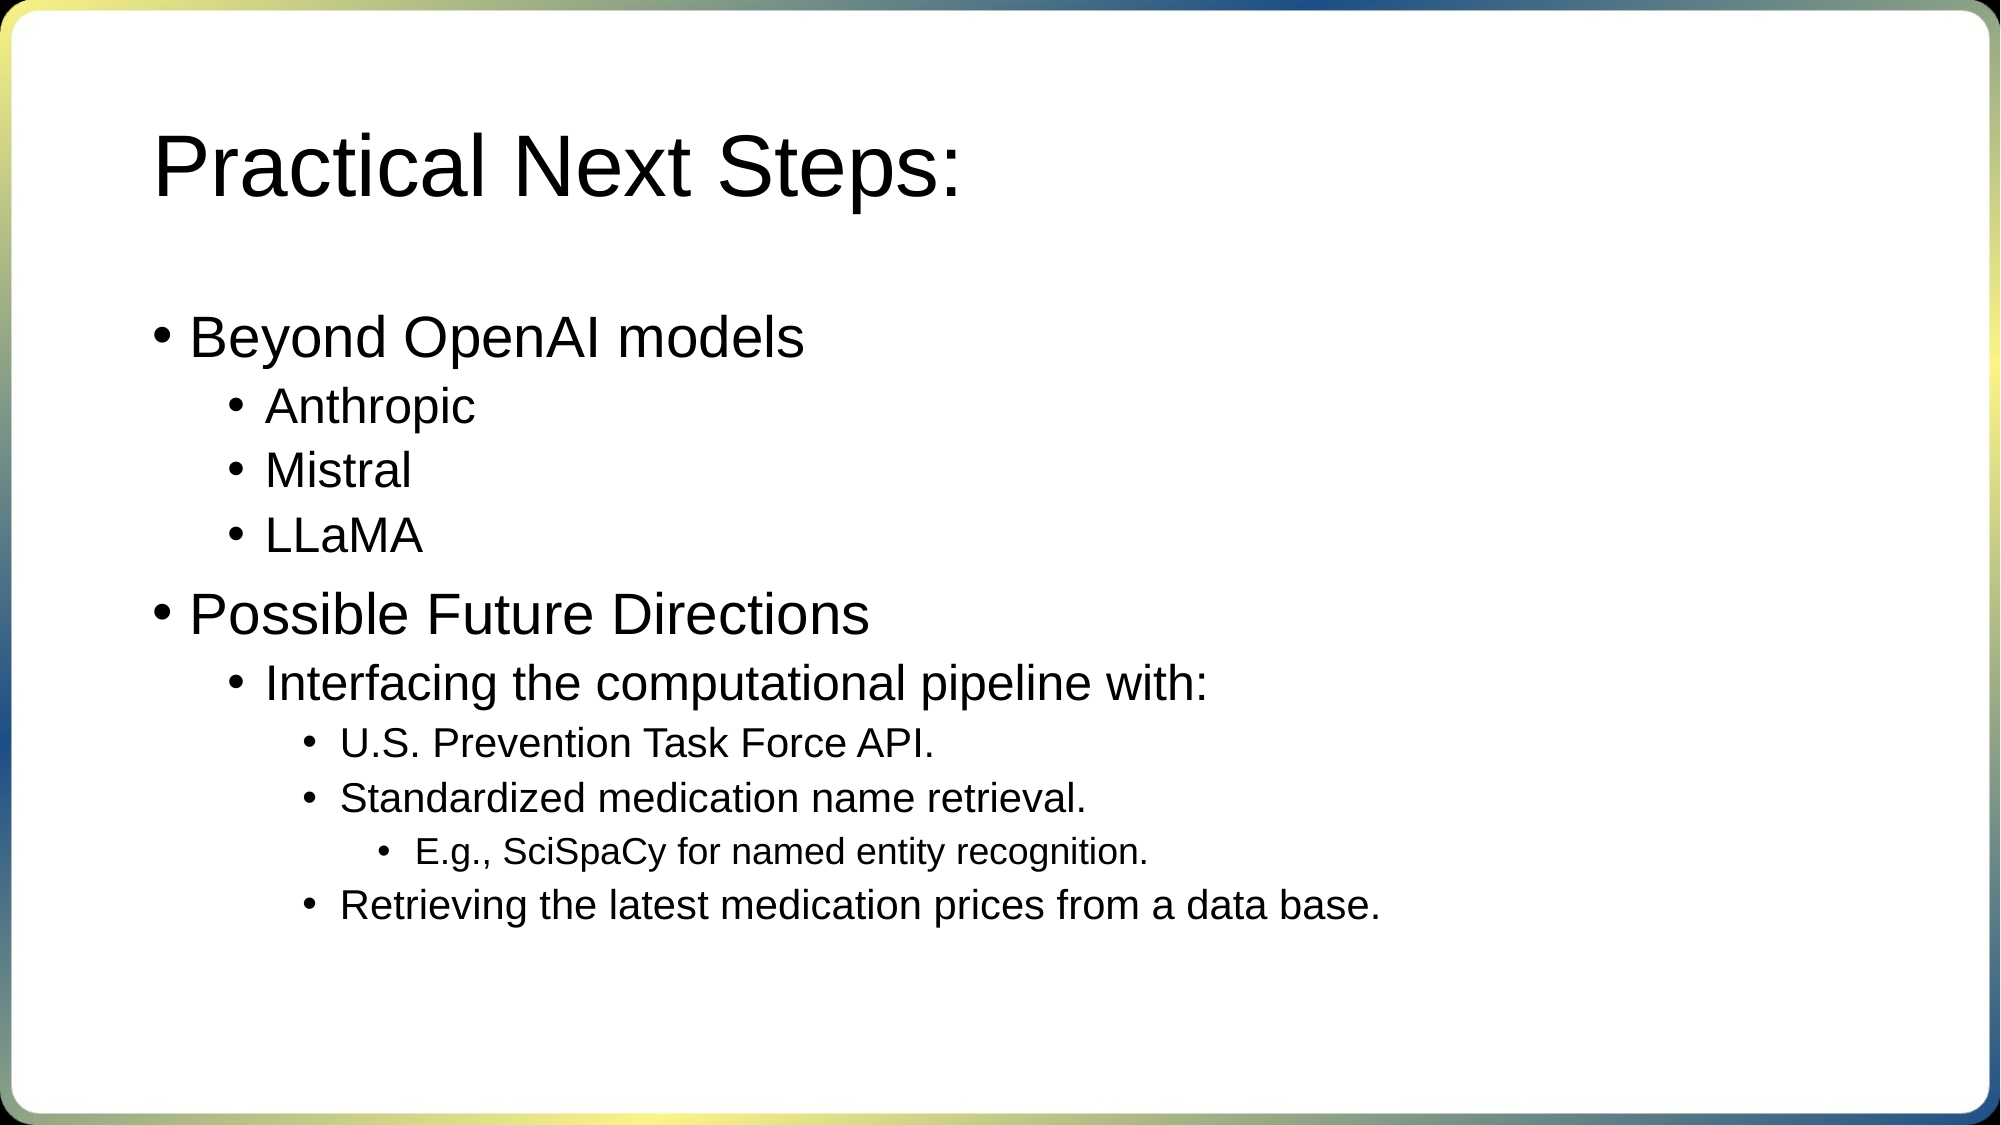

# Practical Next Steps:
Beyond OpenAI models
Anthropic
Mistral
LLaMA
Possible Future Directions
Interfacing the computational pipeline with:
U.S. Prevention Task Force API.
Standardized medication name retrieval.
E.g., SciSpaCy for named entity recognition.
Retrieving the latest medication prices from a data base.